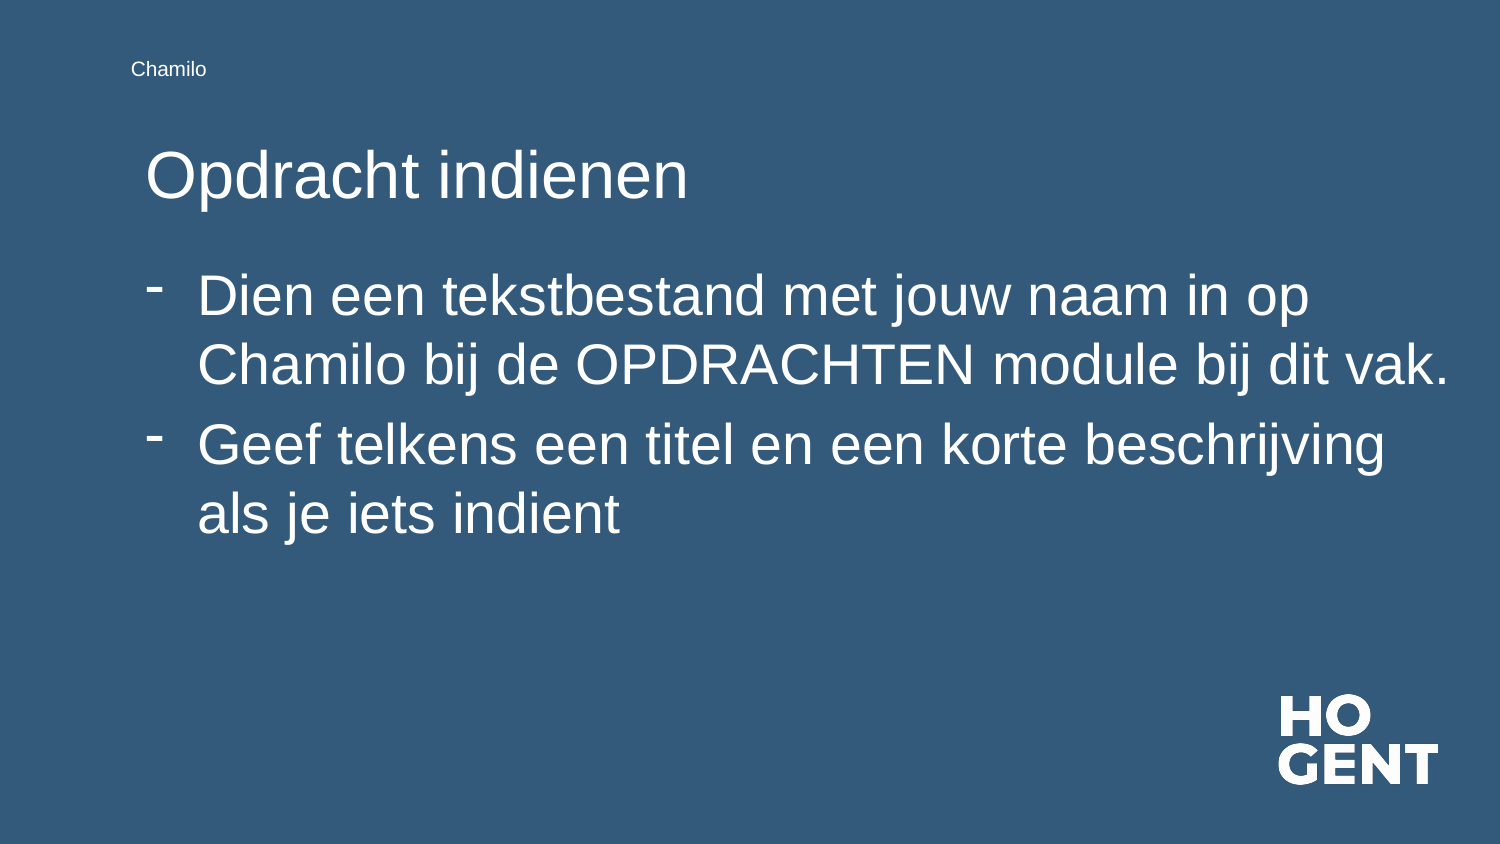

Chamilo
# Opdracht indienen

Dien een tekstbestand met jouw naam in op Chamilo bij de OPDRACHTEN module bij dit vak.
Geef telkens een titel en een korte beschrijving als je iets indient